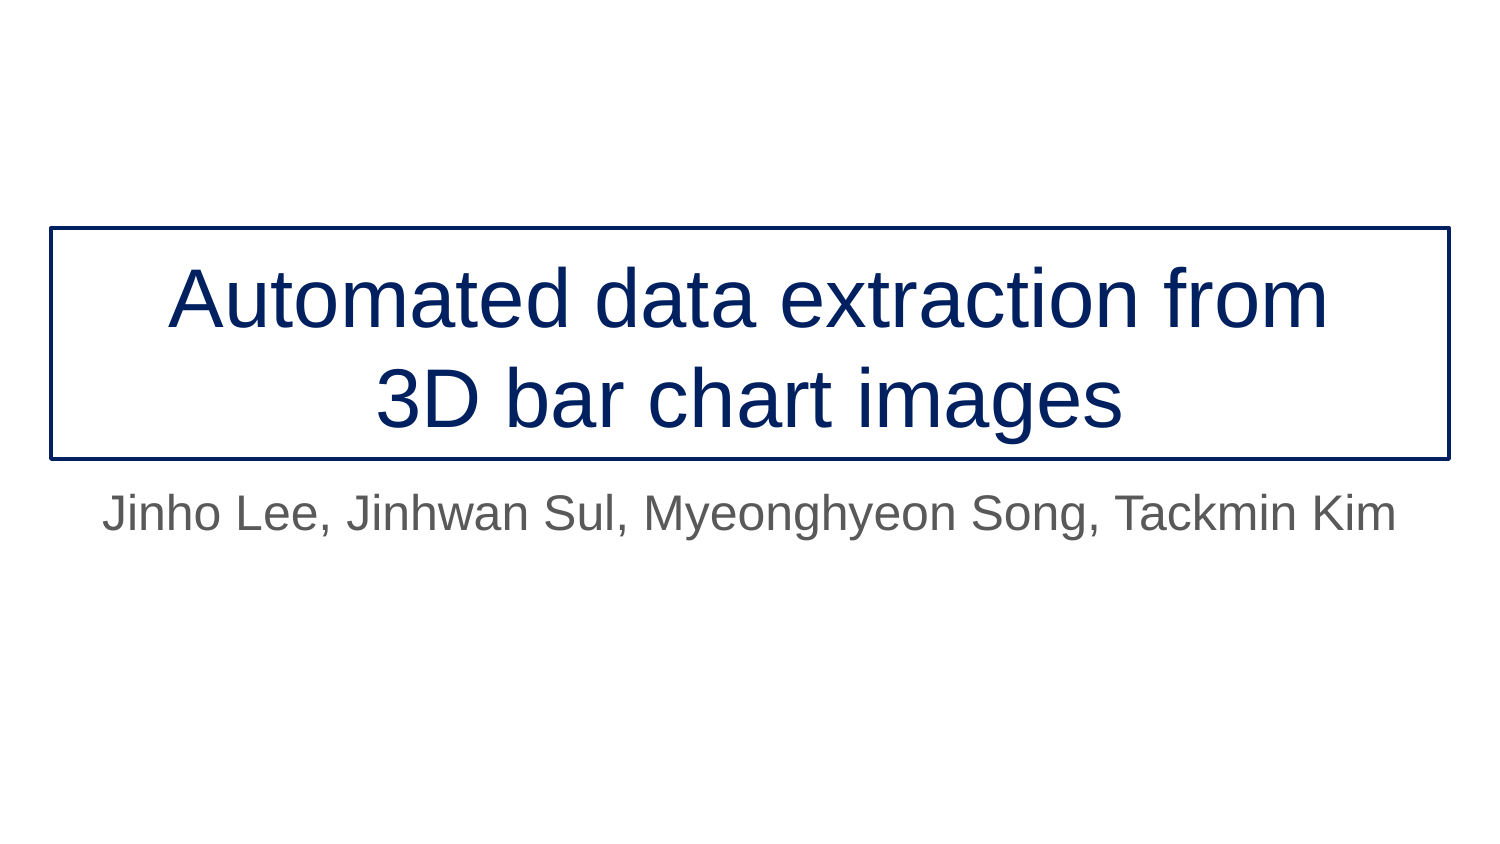

# Automated data extraction from 3D bar chart images
Jinho Lee, Jinhwan Sul, Myeonghyeon Song, Tackmin Kim